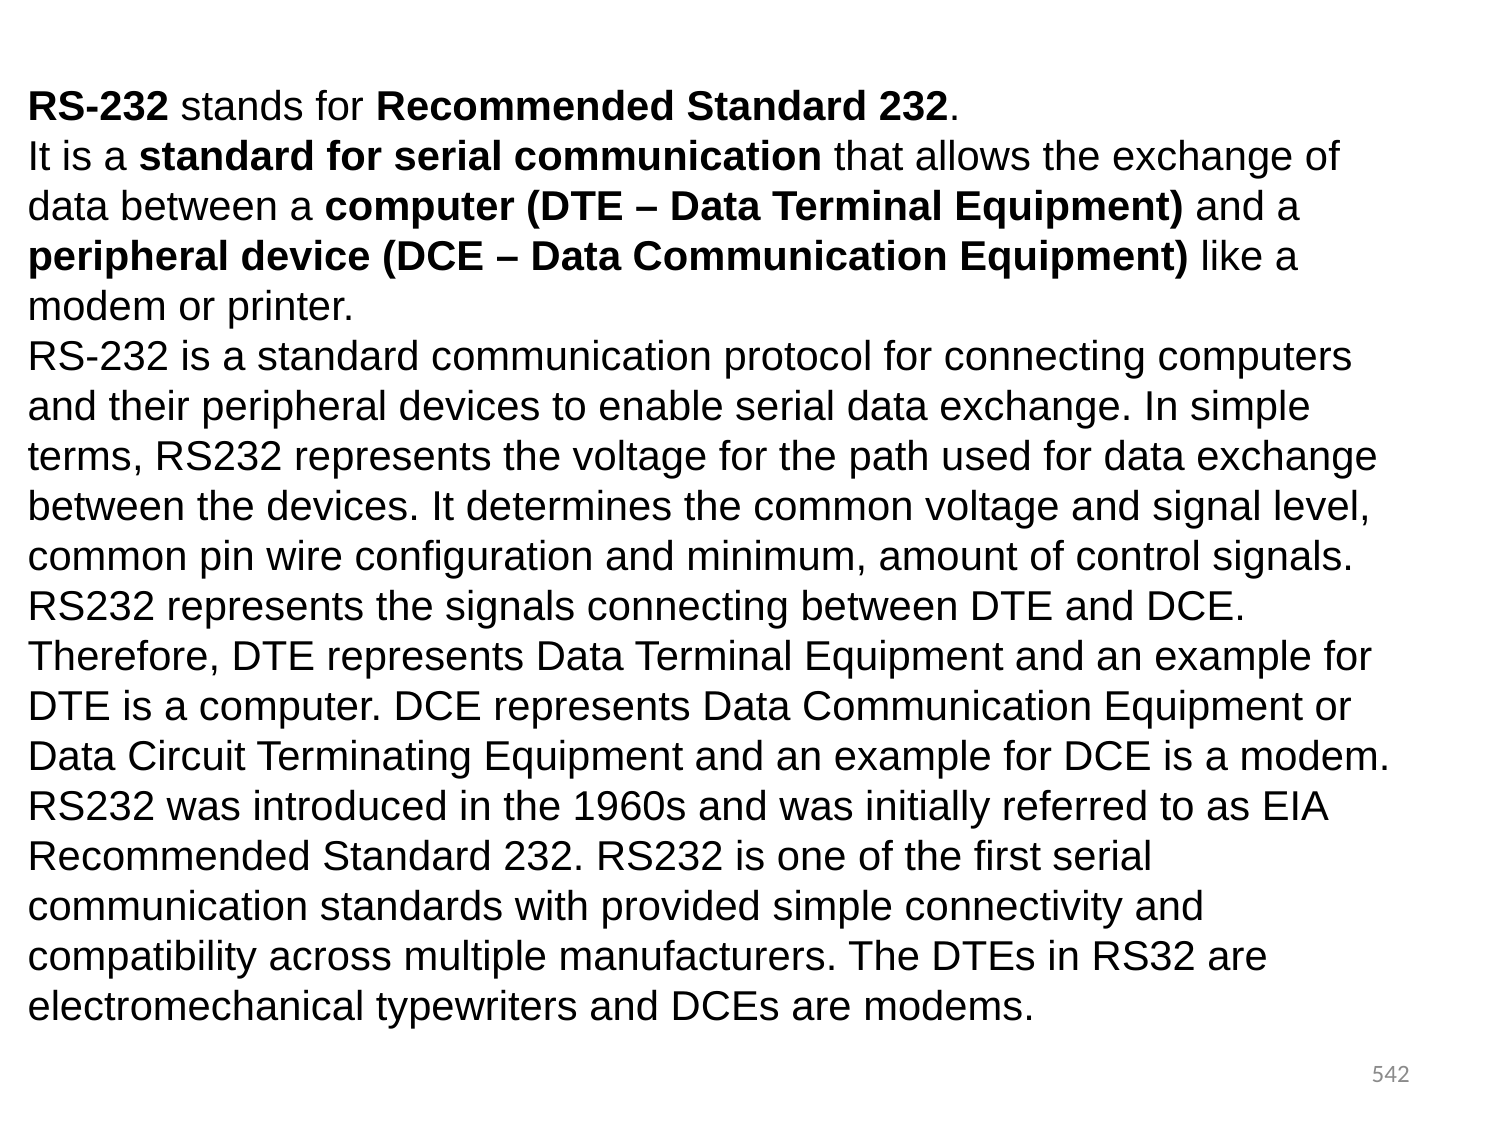

# RS-232 stands for Recommended Standard 232. It is a standard for serial communication that allows the exchange of data between a computer (DTE – Data Terminal Equipment) and a peripheral device (DCE – Data Communication Equipment) like a modem or printer. RS-232 is a standard communication protocol for connecting computers and their peripheral devices to enable serial data exchange. In simple terms, RS232 represents the voltage for the path used for data exchange between the devices. It determines the common voltage and signal level, common pin wire configuration and minimum, amount of control signals. RS232 represents the signals connecting between DTE and DCE. Therefore, DTE represents Data Terminal Equipment and an example for DTE is a computer. DCE represents Data Communication Equipment or Data Circuit Terminating Equipment and an example for DCE is a modem. RS232 was introduced in the 1960s and was initially referred to as EIA Recommended Standard 232. RS232 is one of the first serial communication standards with provided simple connectivity and compatibility across multiple manufacturers. The DTEs in RS32 are electromechanical typewriters and DCEs are modems.
542